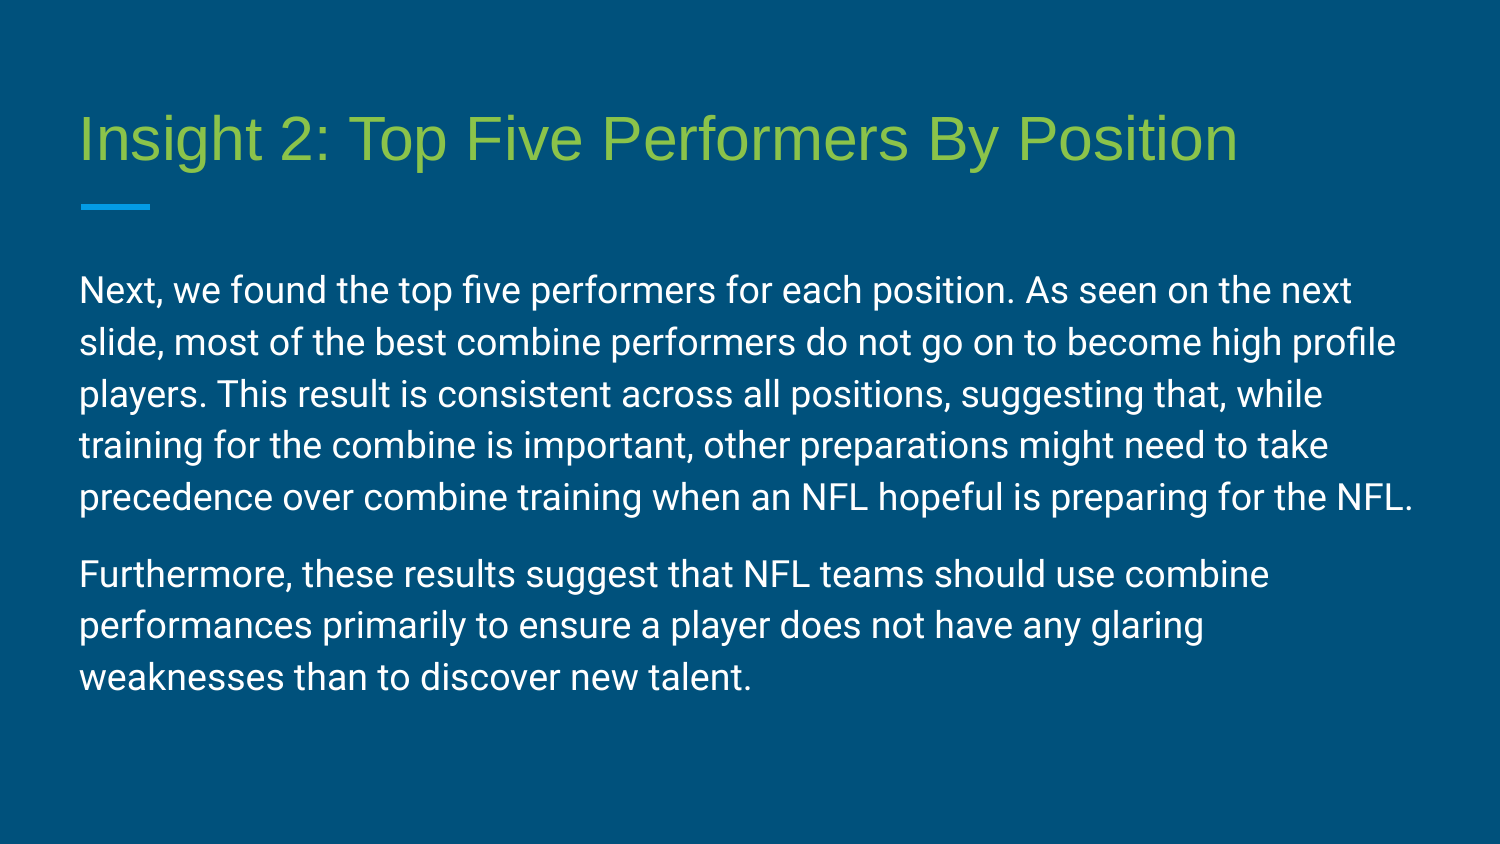

# Insight 2: Top Five Performers By Position
Next, we found the top five performers for each position. As seen on the next slide, most of the best combine performers do not go on to become high profile players. This result is consistent across all positions, suggesting that, while training for the combine is important, other preparations might need to take precedence over combine training when an NFL hopeful is preparing for the NFL.
Furthermore, these results suggest that NFL teams should use combine performances primarily to ensure a player does not have any glaring weaknesses than to discover new talent.